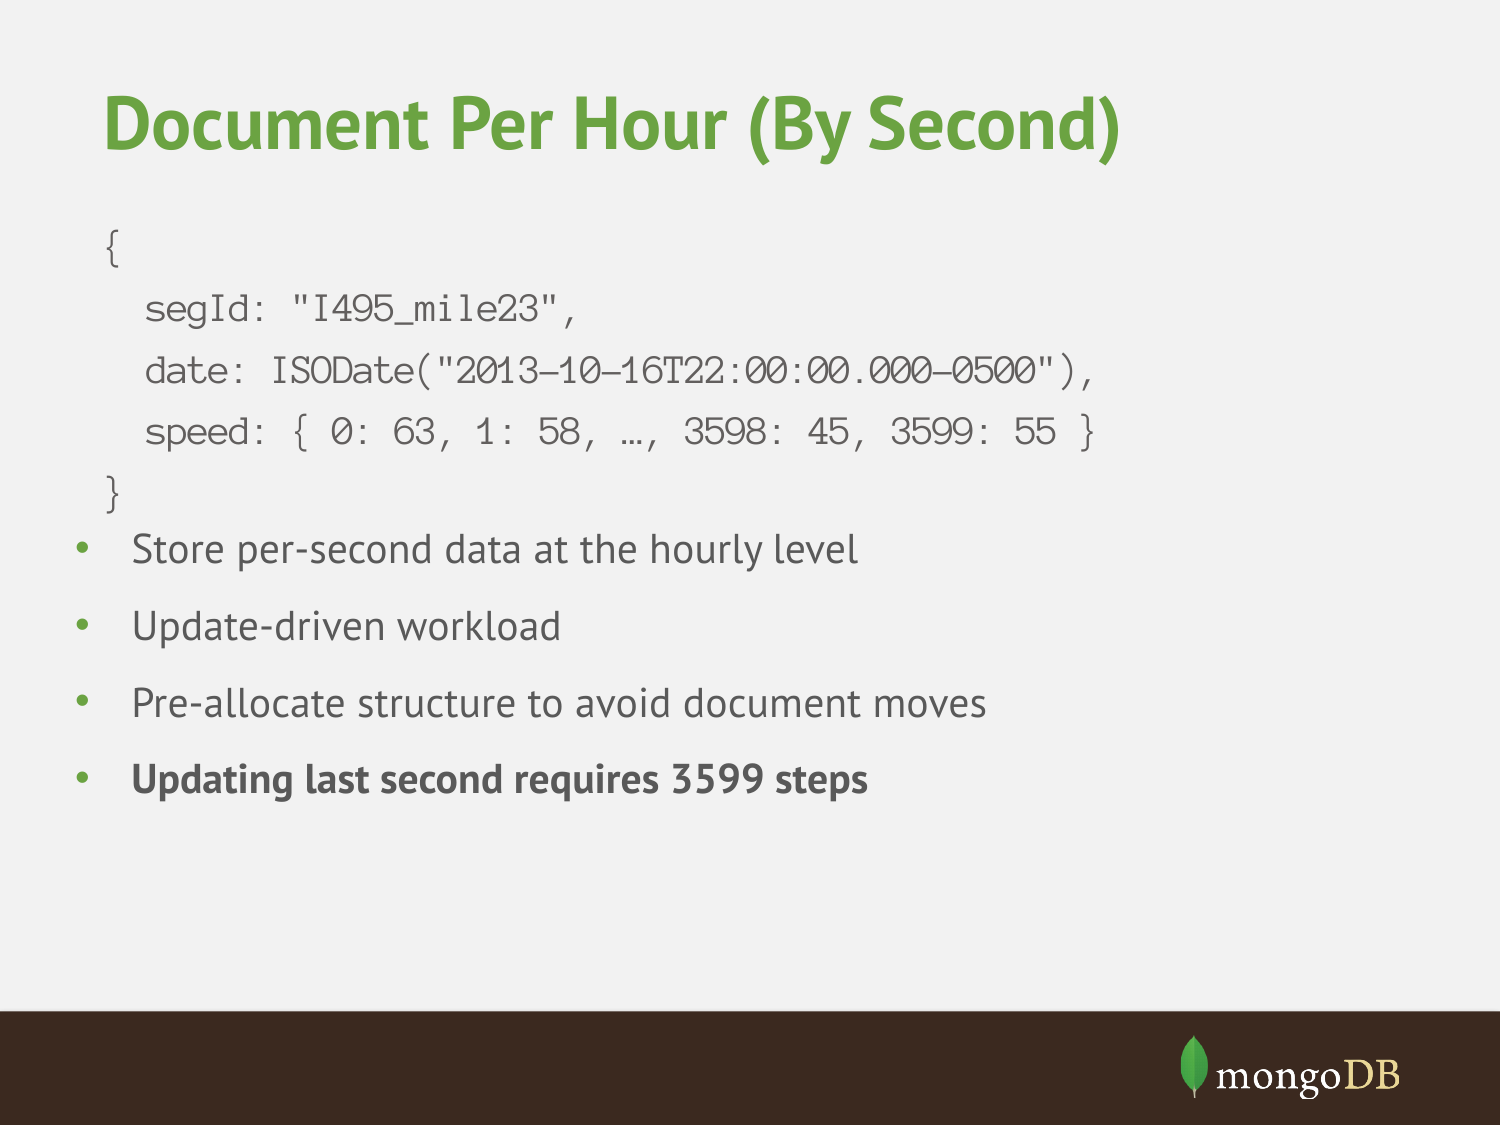

# Document Per Hour (By Second)
{
  segId: "I495_mile23",
  date: ISODate("2013-10-16T22:00:00.000-0500"),
  speed: { 0: 63, 1: 58, …, 3598: 45, 3599: 55 }
}

Store per-second data at the hourly level
Update-driven workload
Pre-allocate structure to avoid document moves
Updating last second requires 3599 steps